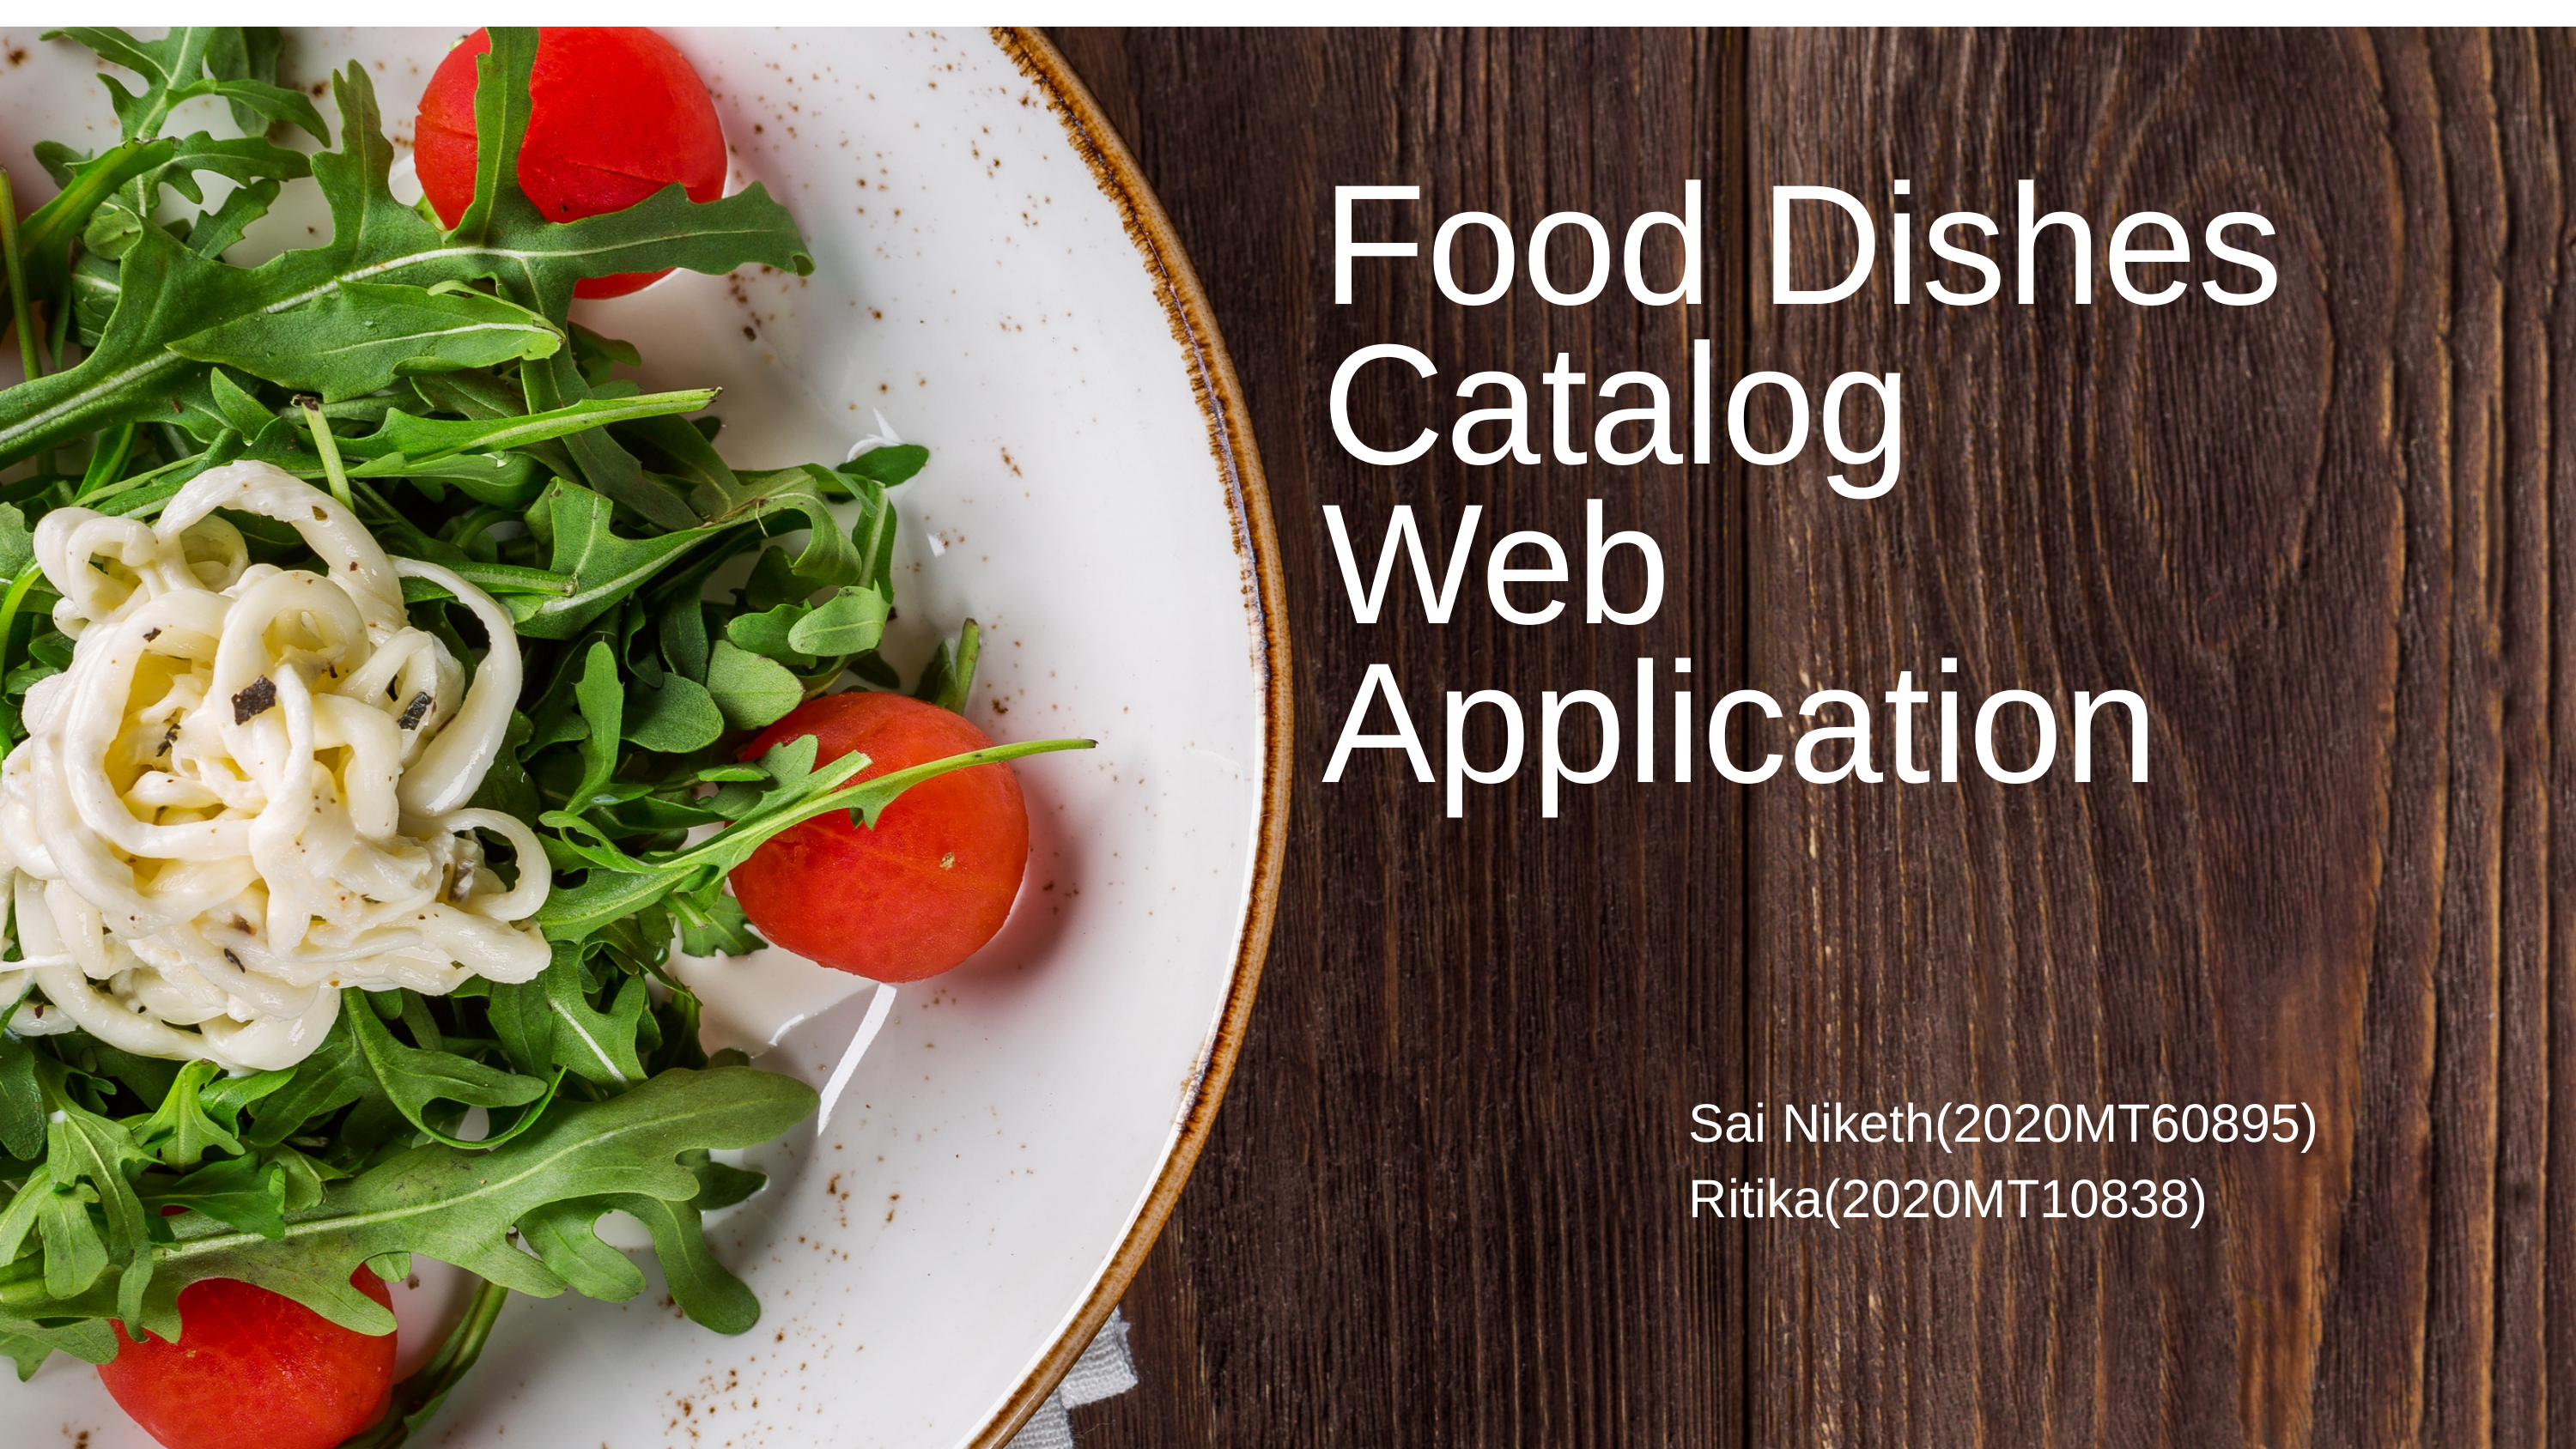

Food Dishes Catalog
Web Application

Sai Niketh(2020MT60895)
Ritika(2020MT10838)